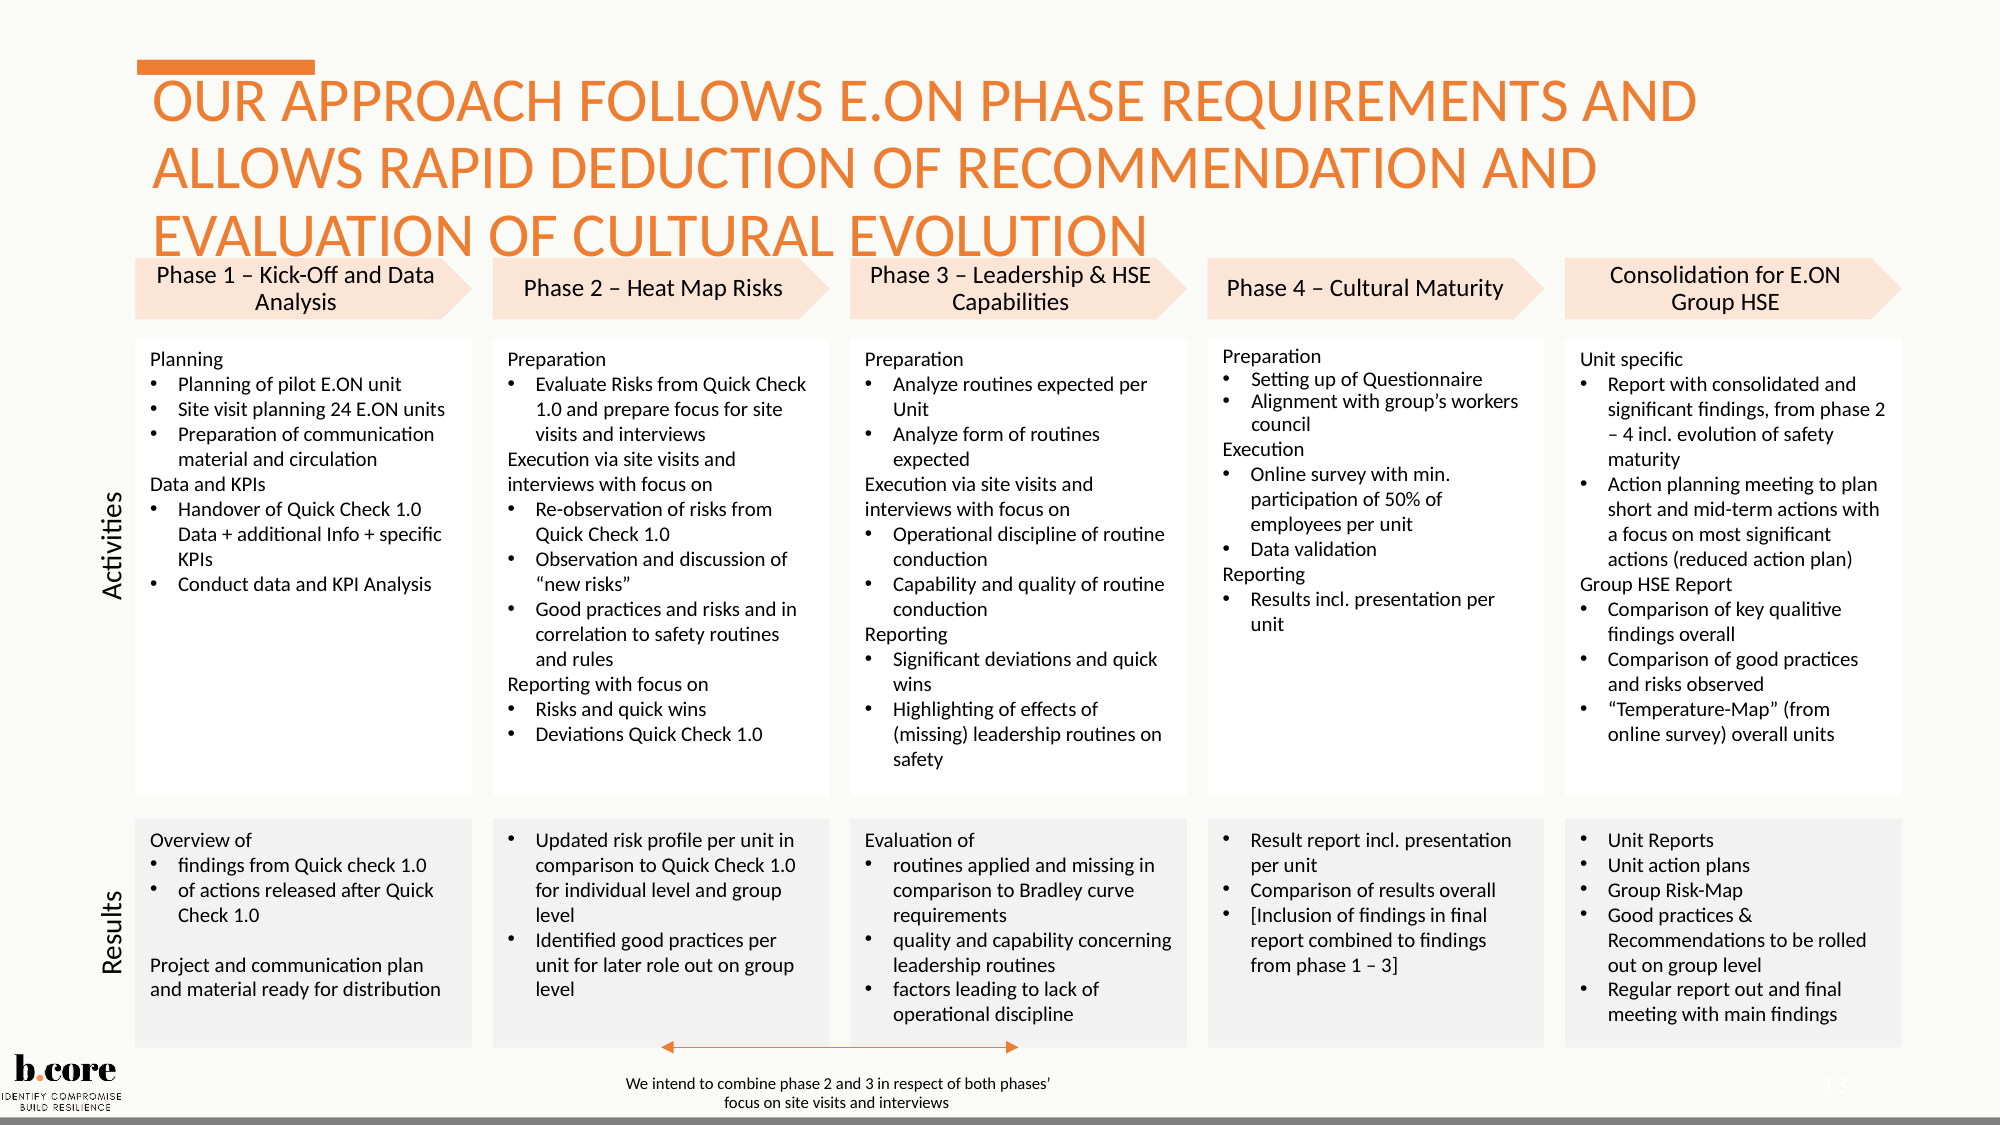

# Our approach follows E.ON phase requirements and allows rapid deduction of recommendation and evaluation of cultural evolution
Phase 1 – Kick-Off and Data Analysis
Phase 2 – Heat Map Risks
Phase 3 – Leadership & HSE Capabilities
Phase 4 – Cultural Maturity
Consolidation for E.ON Group HSE
Planning
Planning of pilot E.ON unit
Site visit planning 24 E.ON units
Preparation of communication material and circulation
Data and KPIs
Handover of Quick Check 1.0 Data + additional Info + specific KPIs
Conduct data and KPI Analysis
Preparation
Evaluate Risks from Quick Check 1.0 and prepare focus for site visits and interviews
Execution via site visits and interviews with focus on
Re-observation of risks from Quick Check 1.0
Observation and discussion of “new risks”
Good practices and risks and in correlation to safety routines and rules
Reporting with focus on
Risks and quick wins
Deviations Quick Check 1.0
Preparation
Analyze routines expected per Unit
Analyze form of routines expected
Execution via site visits and interviews with focus on
Operational discipline of routine conduction
Capability and quality of routine conduction
Reporting
Significant deviations and quick wins
Highlighting of effects of (missing) leadership routines on safety
Preparation
Setting up of Questionnaire
Alignment with group’s workers council
Execution
Online survey with min. participation of 50% of employees per unit
Data validation
Reporting
Results incl. presentation per unit

Unit specific
Report with consolidated and significant findings, from phase 2 – 4 incl. evolution of safety maturity
Action planning meeting to plan short and mid-term actions with a focus on most significant actions (reduced action plan)
Group HSE Report
Comparison of key qualitive findings overall
Comparison of good practices and risks observed
“Temperature-Map” (from online survey) overall units
Activities
Overview of
findings from Quick check 1.0
of actions released after Quick Check 1.0

Project and communication plan and material ready for distribution
Updated risk profile per unit in comparison to Quick Check 1.0 for individual level and group level
Identified good practices per unit for later role out on group level
Evaluation of
routines applied and missing in comparison to Bradley curve requirements
quality and capability concerning leadership routines
factors leading to lack of operational discipline

Result report incl. presentation per unit
Comparison of results overall
[Inclusion of findings in final report combined to findings from phase 1 – 3]
Unit Reports
Unit action plans
Group Risk-Map
Good practices & Recommendations to be rolled out on group level
Regular report out and final meeting with main findings
Results
13
We intend to combine phase 2 and 3 in respect of both phases’ focus on site visits and interviews